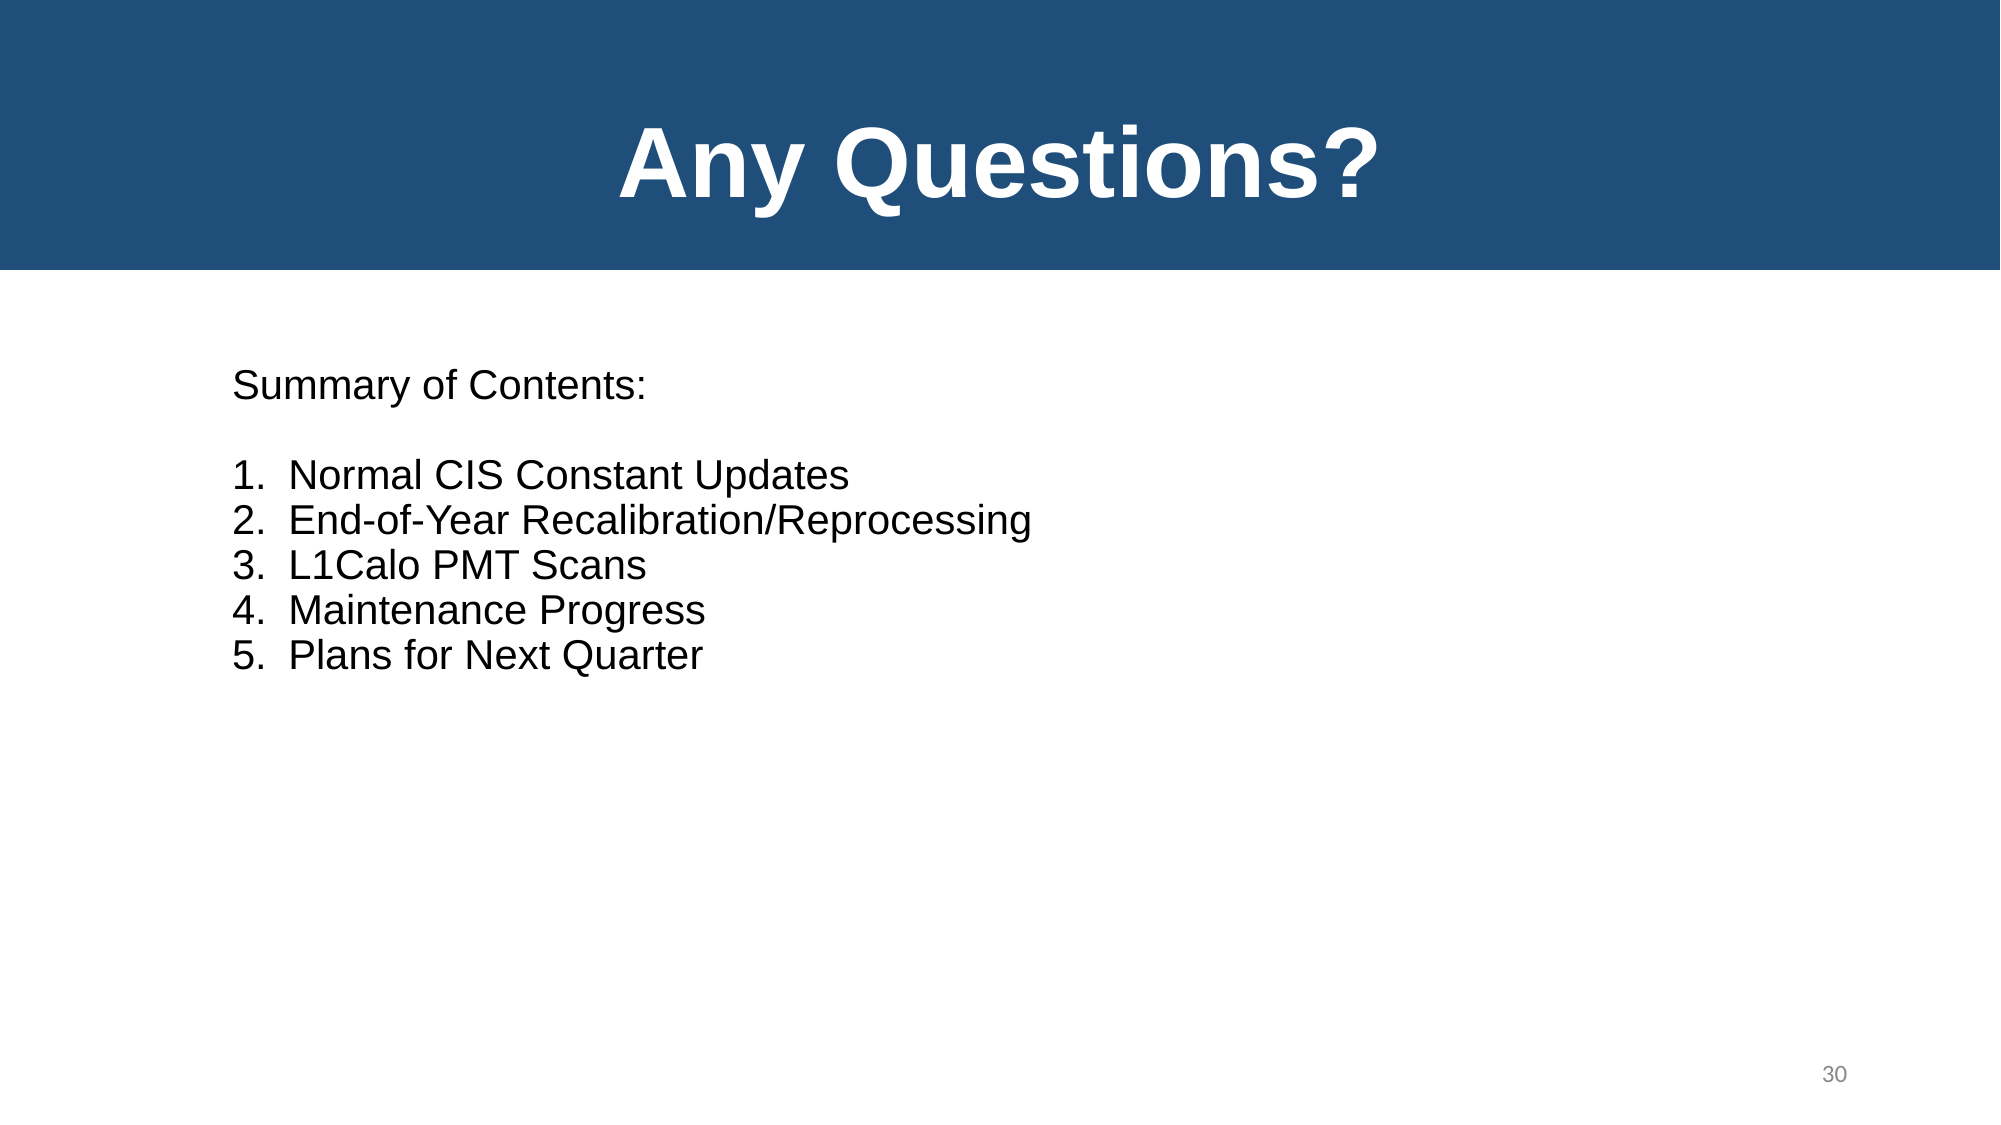

Any Questions?

Summary of Contents:

Normal CIS Constant Updates
End-of-Year Recalibration/Reprocessing
L1Calo PMT Scans
Maintenance Progress
Plans for Next Quarter
30